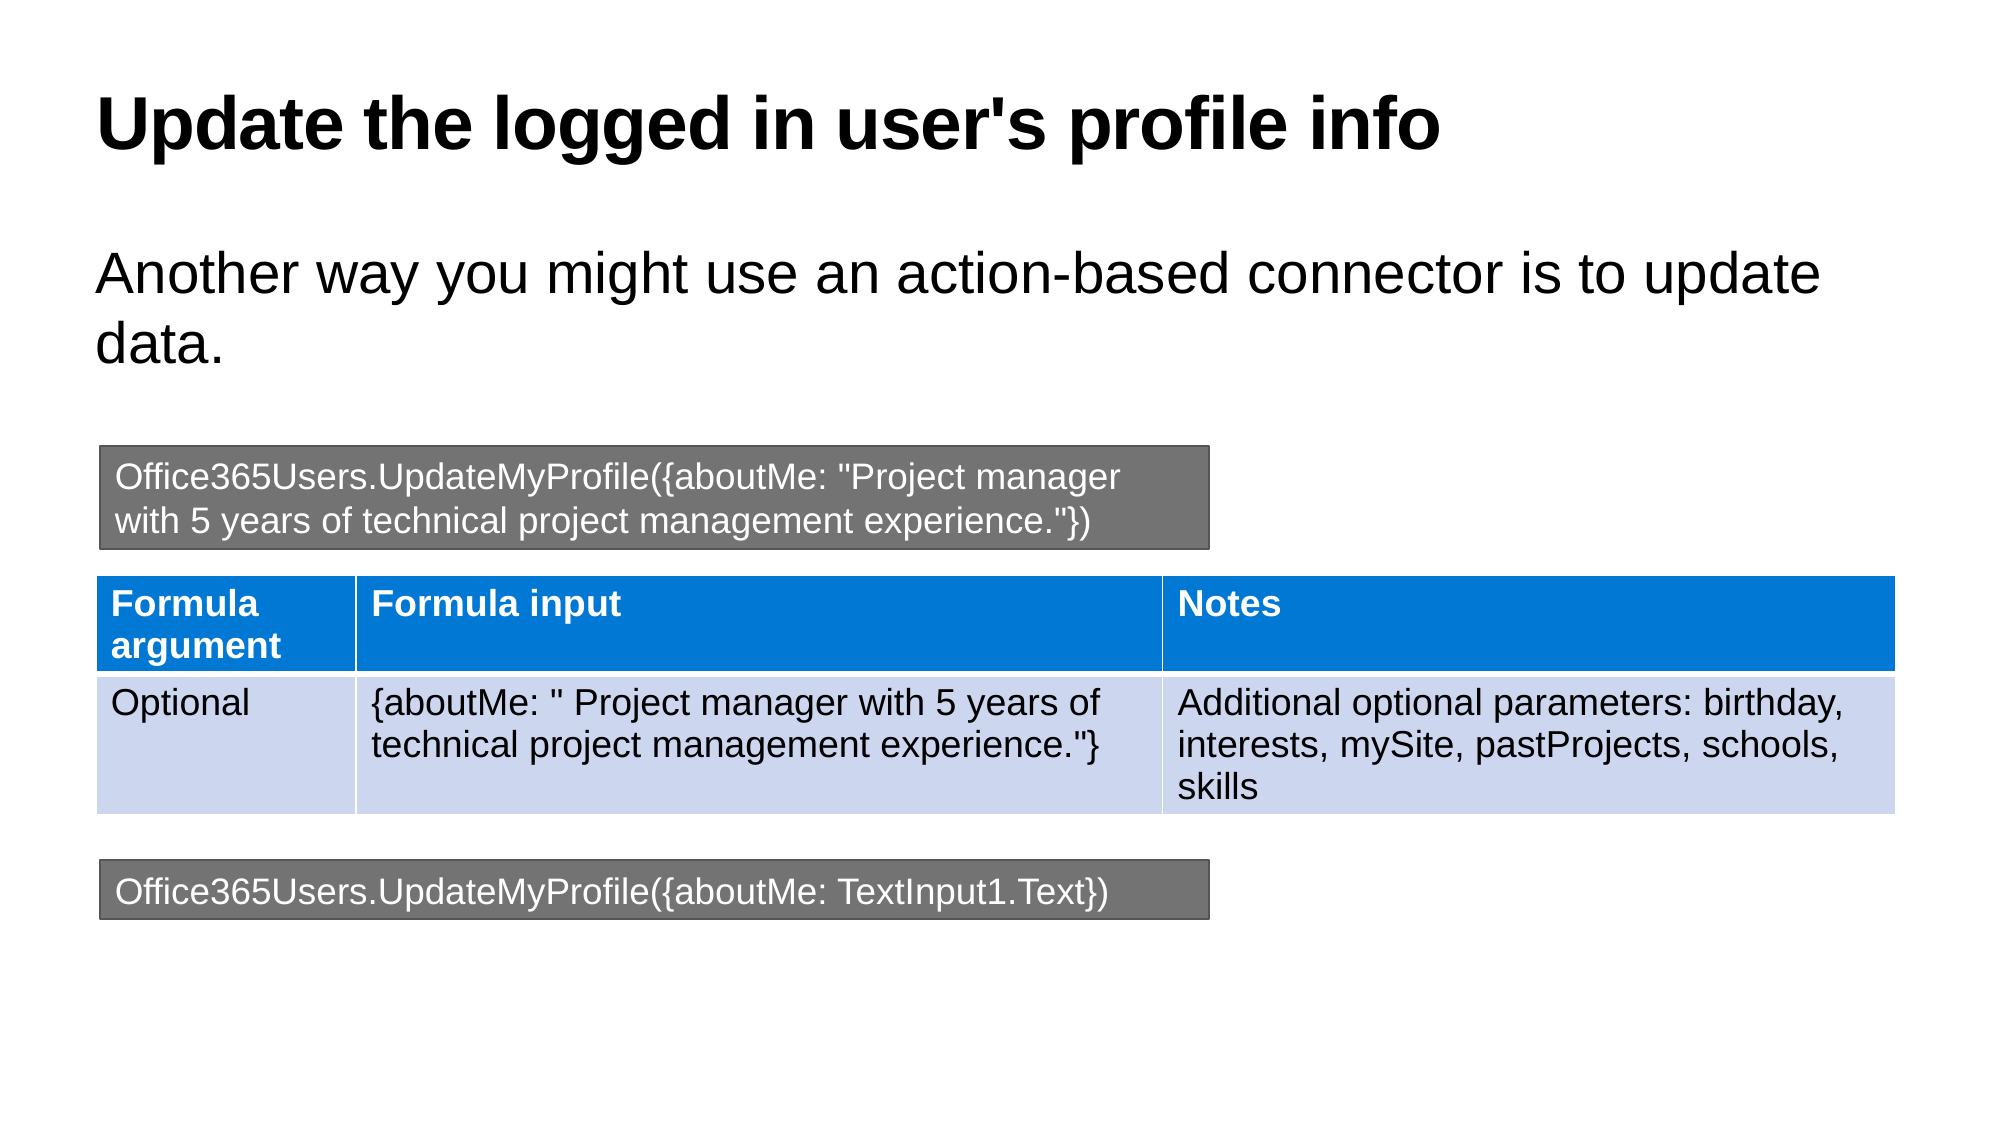

# Update the logged in user's profile info
Another way you might use an action-based connector is to update data.
Office365Users.UpdateMyProfile({aboutMe: "Project manager with 5 years of technical project management experience."})
| Formula argument | Formula input | Notes |
| --- | --- | --- |
| Optional | {aboutMe: " Project manager with 5 years of technical project management experience."} | Additional optional parameters: birthday, interests, mySite, pastProjects, schools, skills |
Office365Users.UpdateMyProfile({aboutMe: TextInput1.Text})